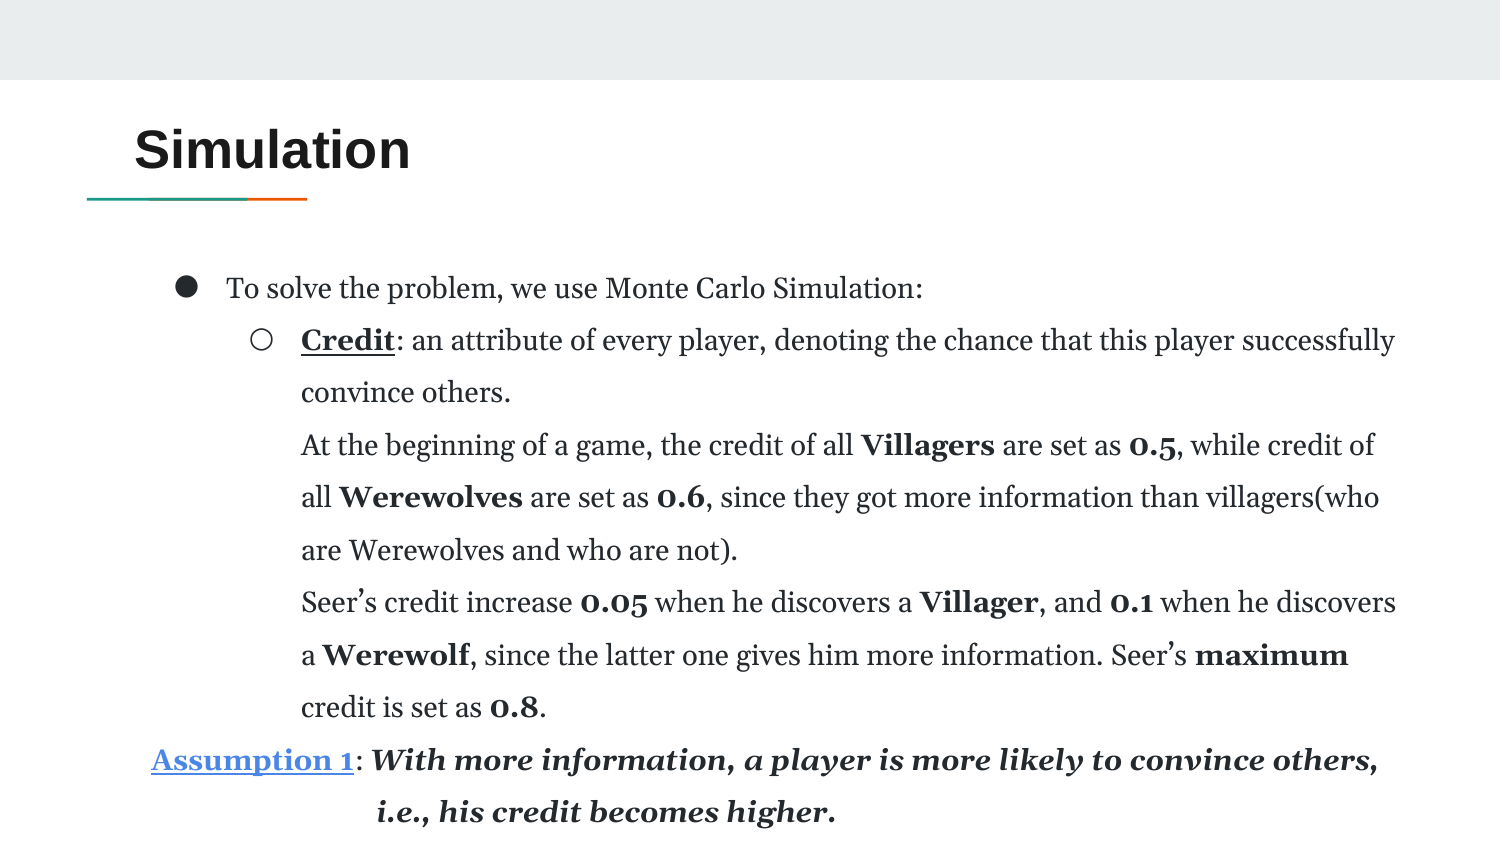

# Simulation
To solve the problem, we use Monte Carlo Simulation:
Credit: an attribute of every player, denoting the chance that this player successfully convince others.
At the beginning of a game, the credit of all Villagers are set as 0.5, while credit of all Werewolves are set as 0.6, since they got more information than villagers(who are Werewolves and who are not).
Seer’s credit increase 0.05 when he discovers a Villager, and 0.1 when he discovers a Werewolf, since the latter one gives him more information. Seer’s maximum credit is set as 0.8.
Assumption 1: With more information, a player is more likely to convince others,
i.e., his credit becomes higher.